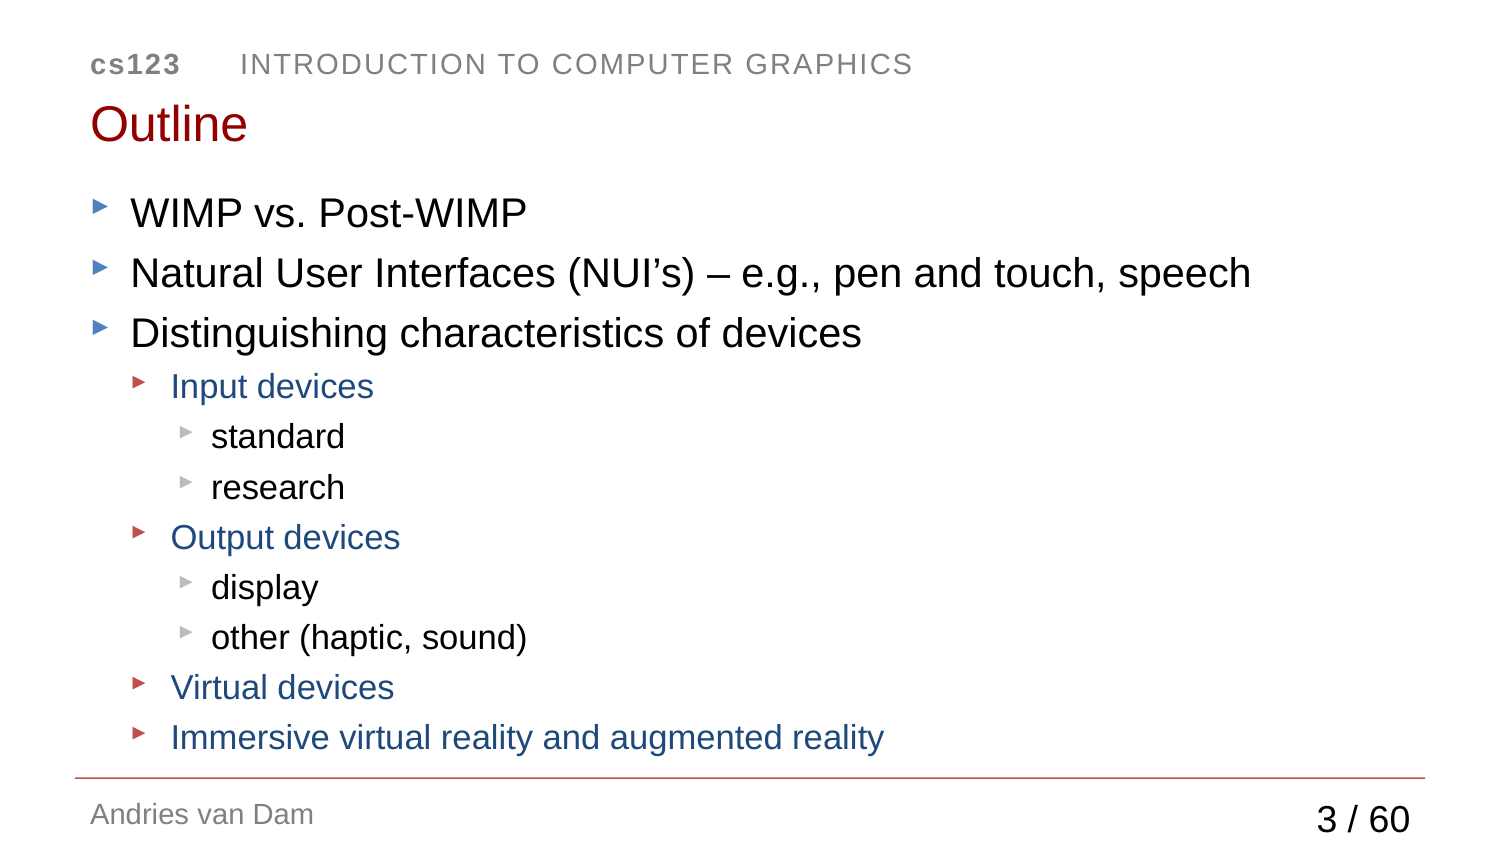

# Outline
WIMP vs. Post-WIMP
Natural User Interfaces (NUI’s) – e.g., pen and touch, speech
Distinguishing characteristics of devices
Input devices
standard
research
Output devices
display
other (haptic, sound)
Virtual devices
Immersive virtual reality and augmented reality